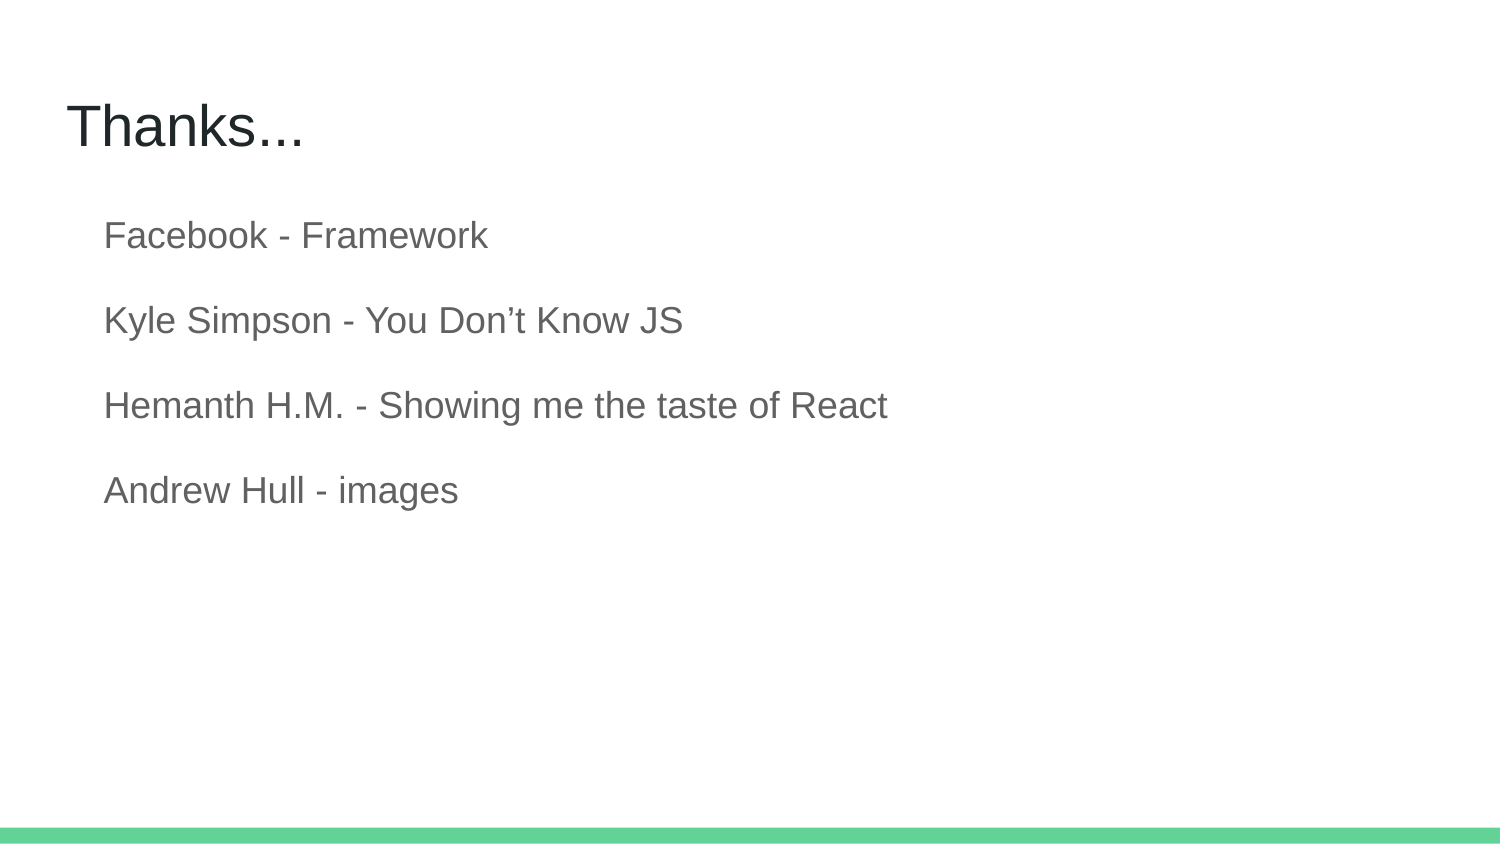

# Thanks...
Facebook - Framework
Kyle Simpson - You Don’t Know JS
Hemanth H.M. - Showing me the taste of React
Andrew Hull - images